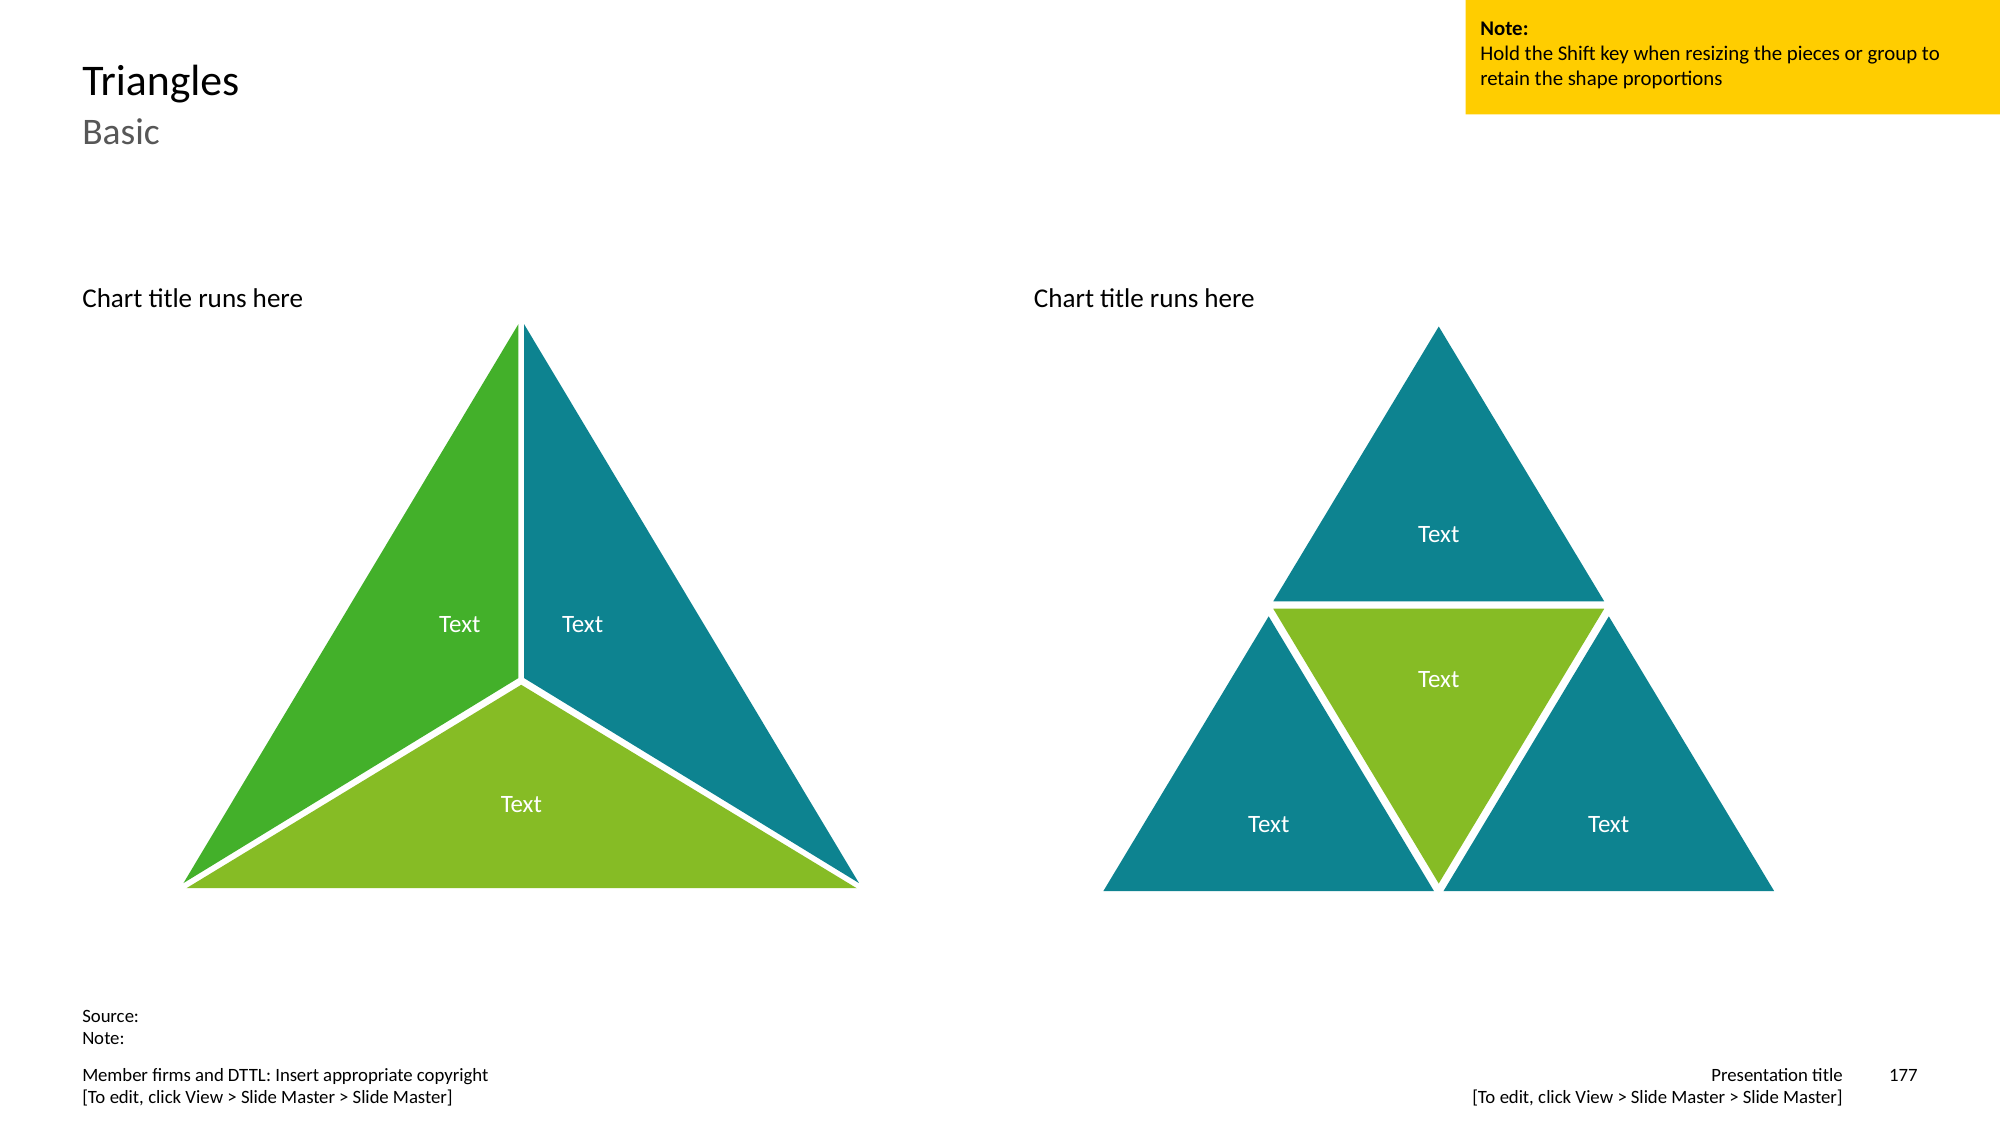

Note:
Hold the Shift key when resizing the pieces or group to retain the shape proportions
# Triangles
Basic
Chart title runs here
Chart title runs here
Text
Text
Text
Text
Text
Text
Text
Source:
Note: